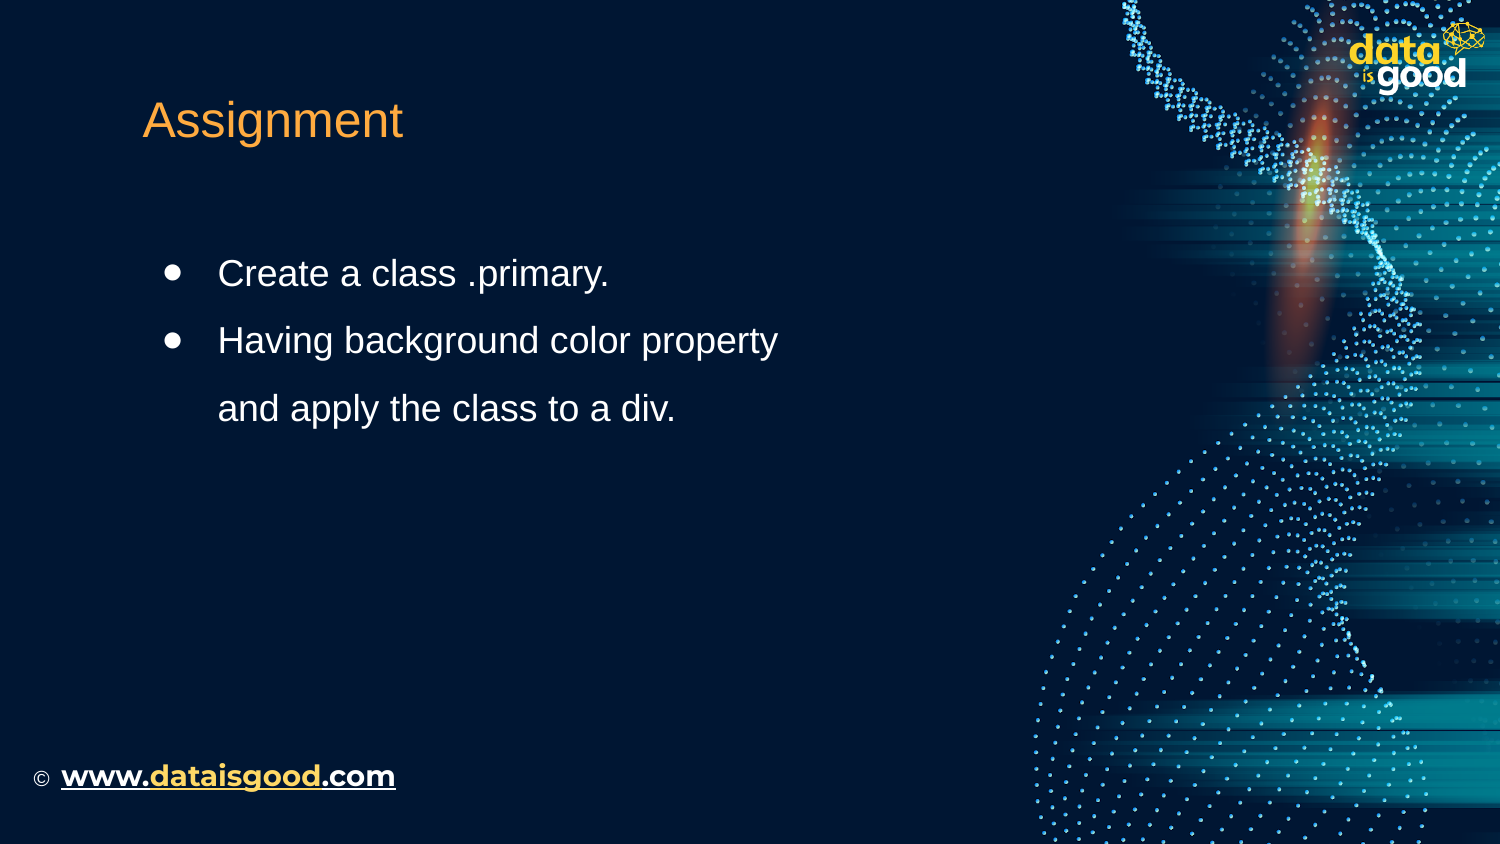

# Assignment
Create a class .primary.
Having background color property and apply the class to a div.